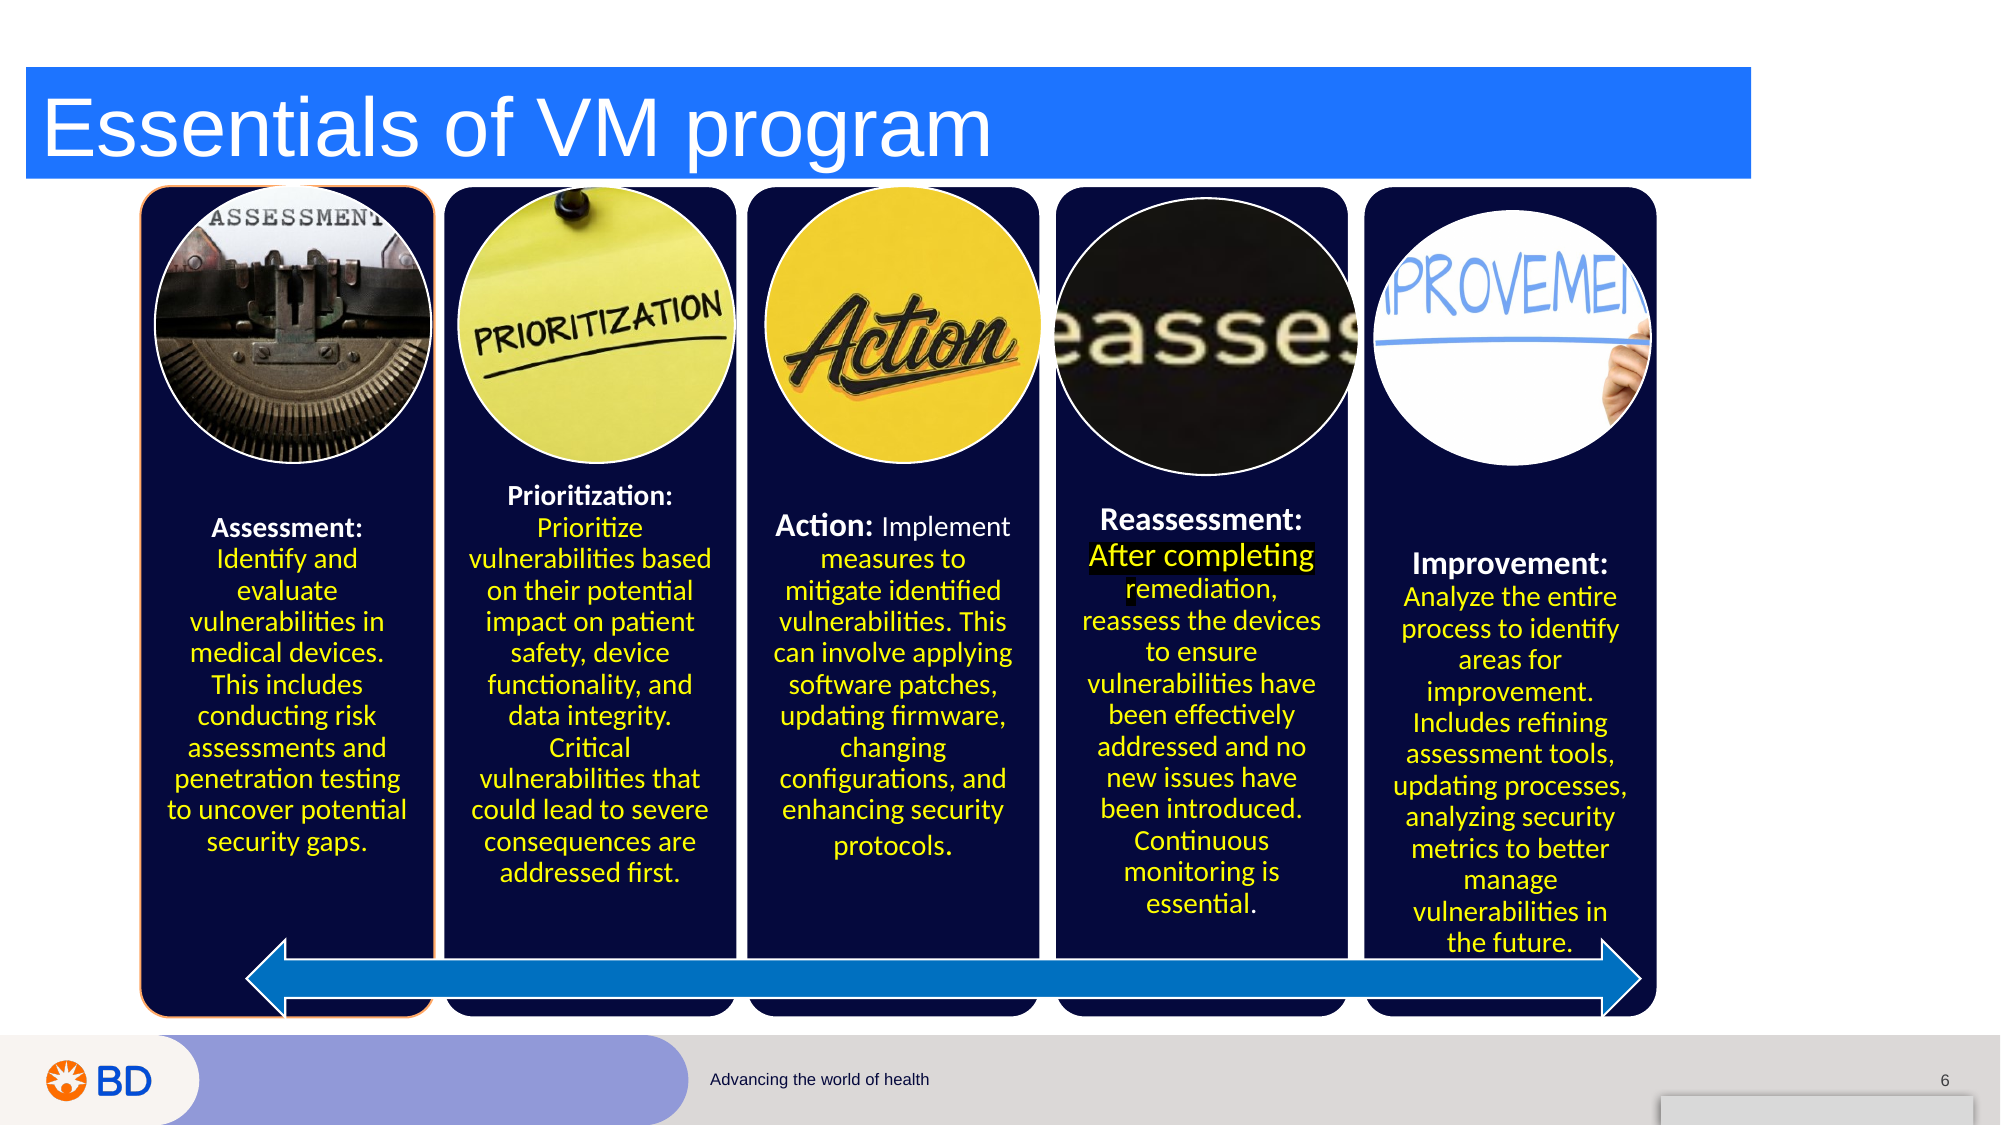

# Essentials of VM program
Assessment: Identify and evaluate vulnerabilities in medical devices. This includes conducting risk assessments and penetration testing to uncover potential security gaps.
Prioritization: Prioritize vulnerabilities based on their potential impact on patient safety, device functionality, and data integrity. Critical vulnerabilities that could lead to severe consequences are addressed first.
Action: Implement measures to mitigate identified vulnerabilities. This can involve applying software patches, updating firmware, changing configurations, and enhancing security protocols.

Reassessment: After completing remediation, reassess the devices to ensure vulnerabilities have been effectively addressed and no new issues have been introduced. Continuous monitoring is essential.
Improvement: Analyze the entire process to identify areas for improvement. Includes refining assessment tools, updating processes, analyzing security metrics to better manage vulnerabilities in the future.

Advancing the world of health